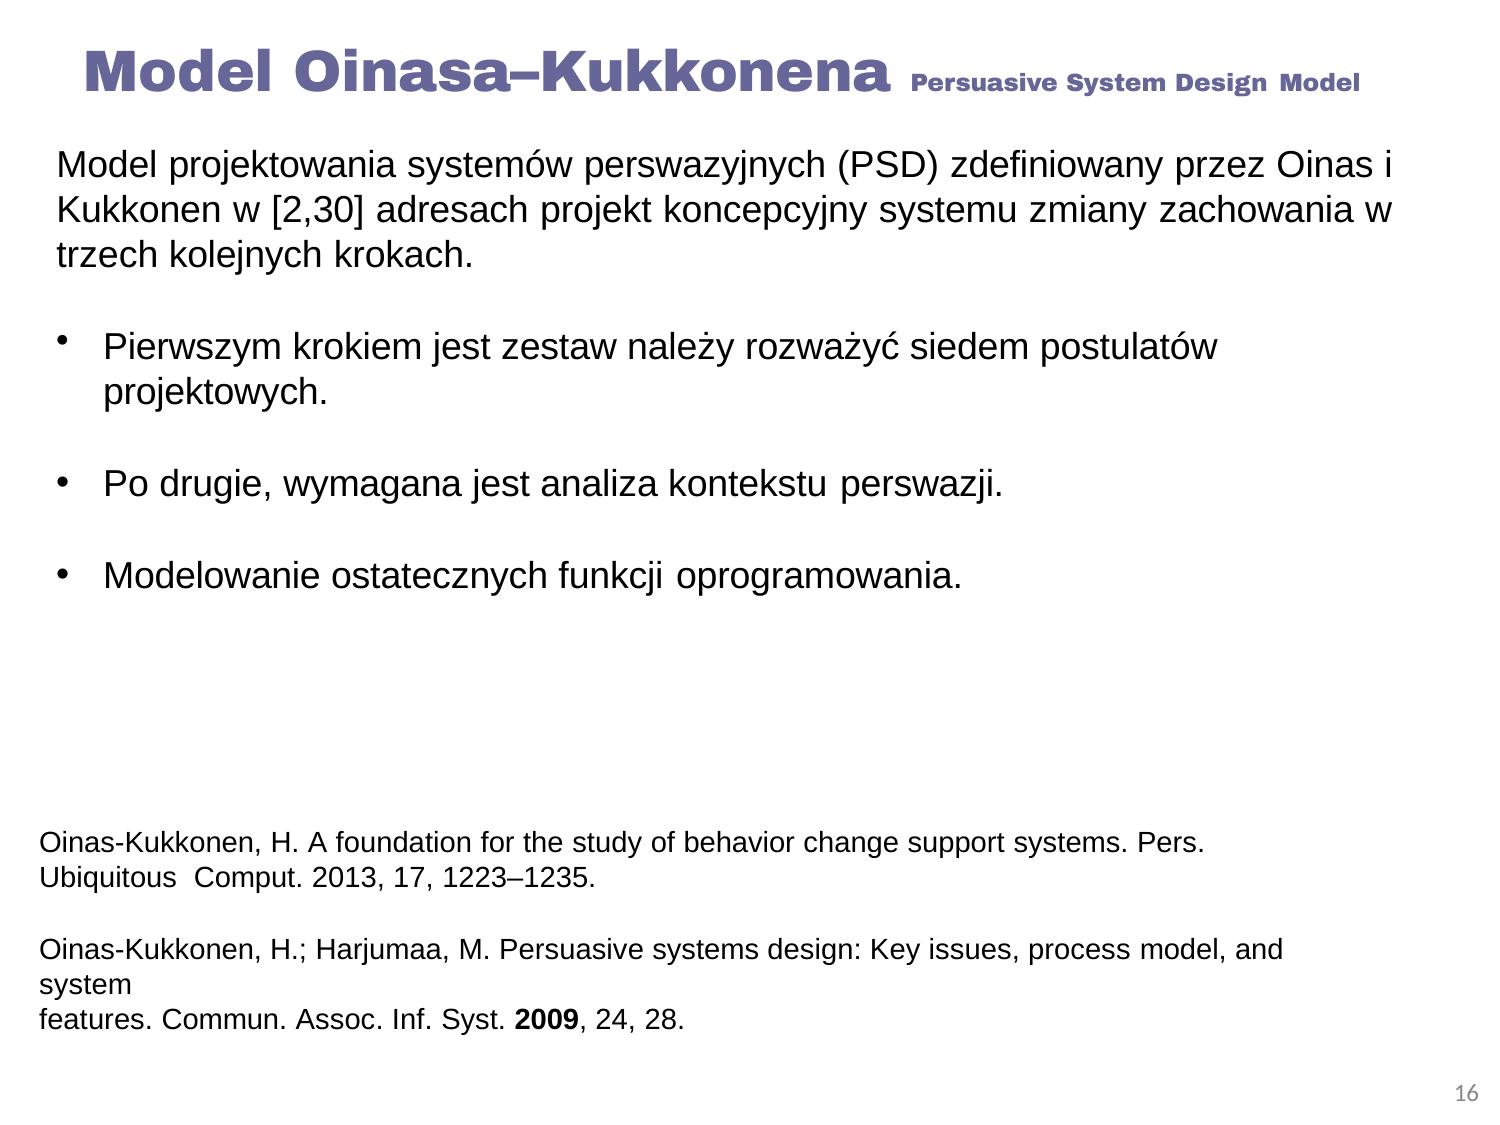

# Model Oinasa–Kukkonena Persuasive System Design Model
Model projektowania systemów perswazyjnych (PSD) zdefiniowany przez Oinas i  Kukkonen w [2,30] adresach projekt koncepcyjny systemu zmiany zachowania w  trzech kolejnych krokach.

Pierwszym krokiem jest zestaw należy rozważyć siedem postulatów  projektowych.

Po drugie, wymagana jest analiza kontekstu perswazji.

Modelowanie ostatecznych funkcji oprogramowania.
Oinas-Kukkonen, H. A foundation for the study of behavior change support systems. Pers. Ubiquitous  Comput. 2013, 17, 1223–1235.

Oinas-Kukkonen, H.; Harjumaa, M. Persuasive systems design: Key issues, process model, and system
features. Commun. Assoc. Inf. Syst. 2009, 24, 28.
16